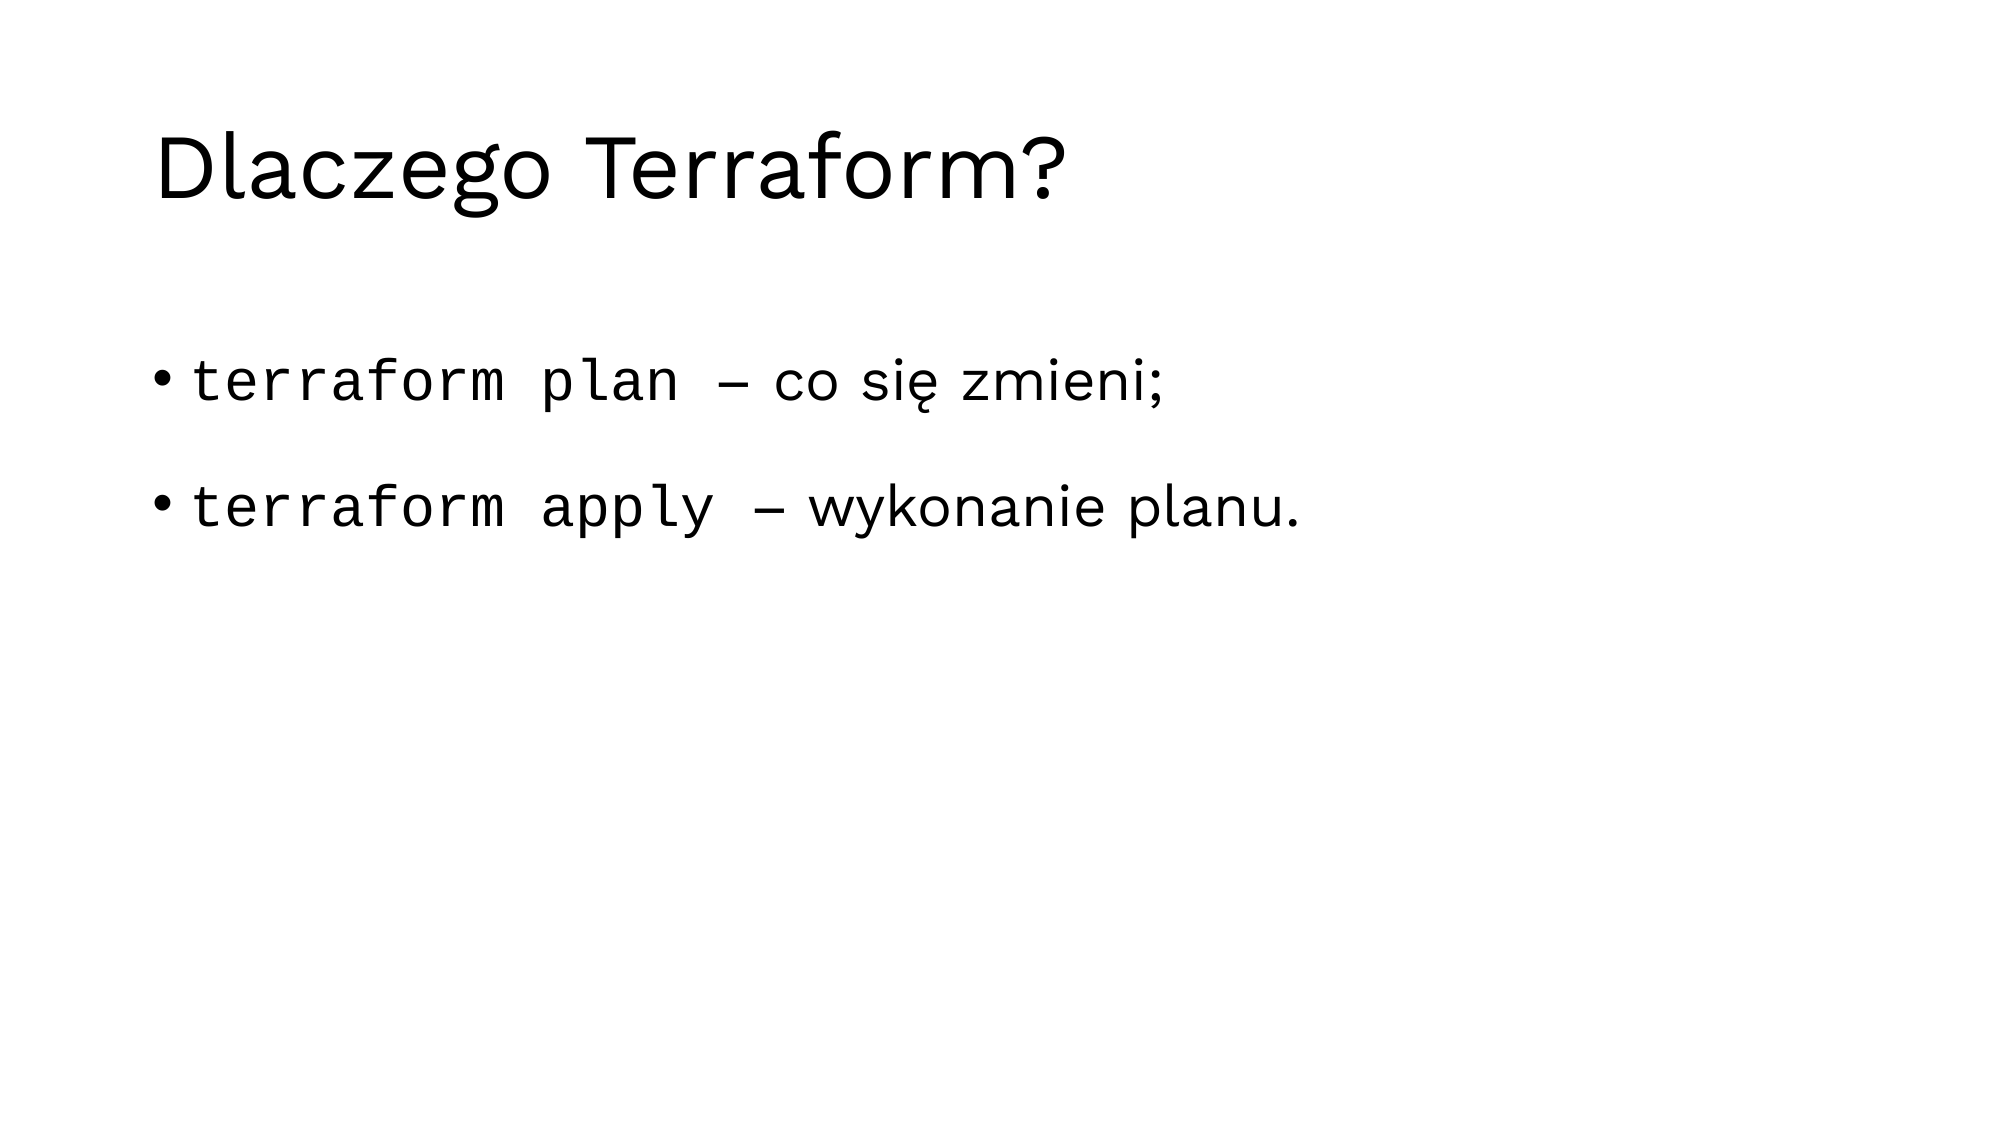

# Dlaczego Terraform?
terraform plan – co się zmieni;
terraform apply – wykonanie planu.